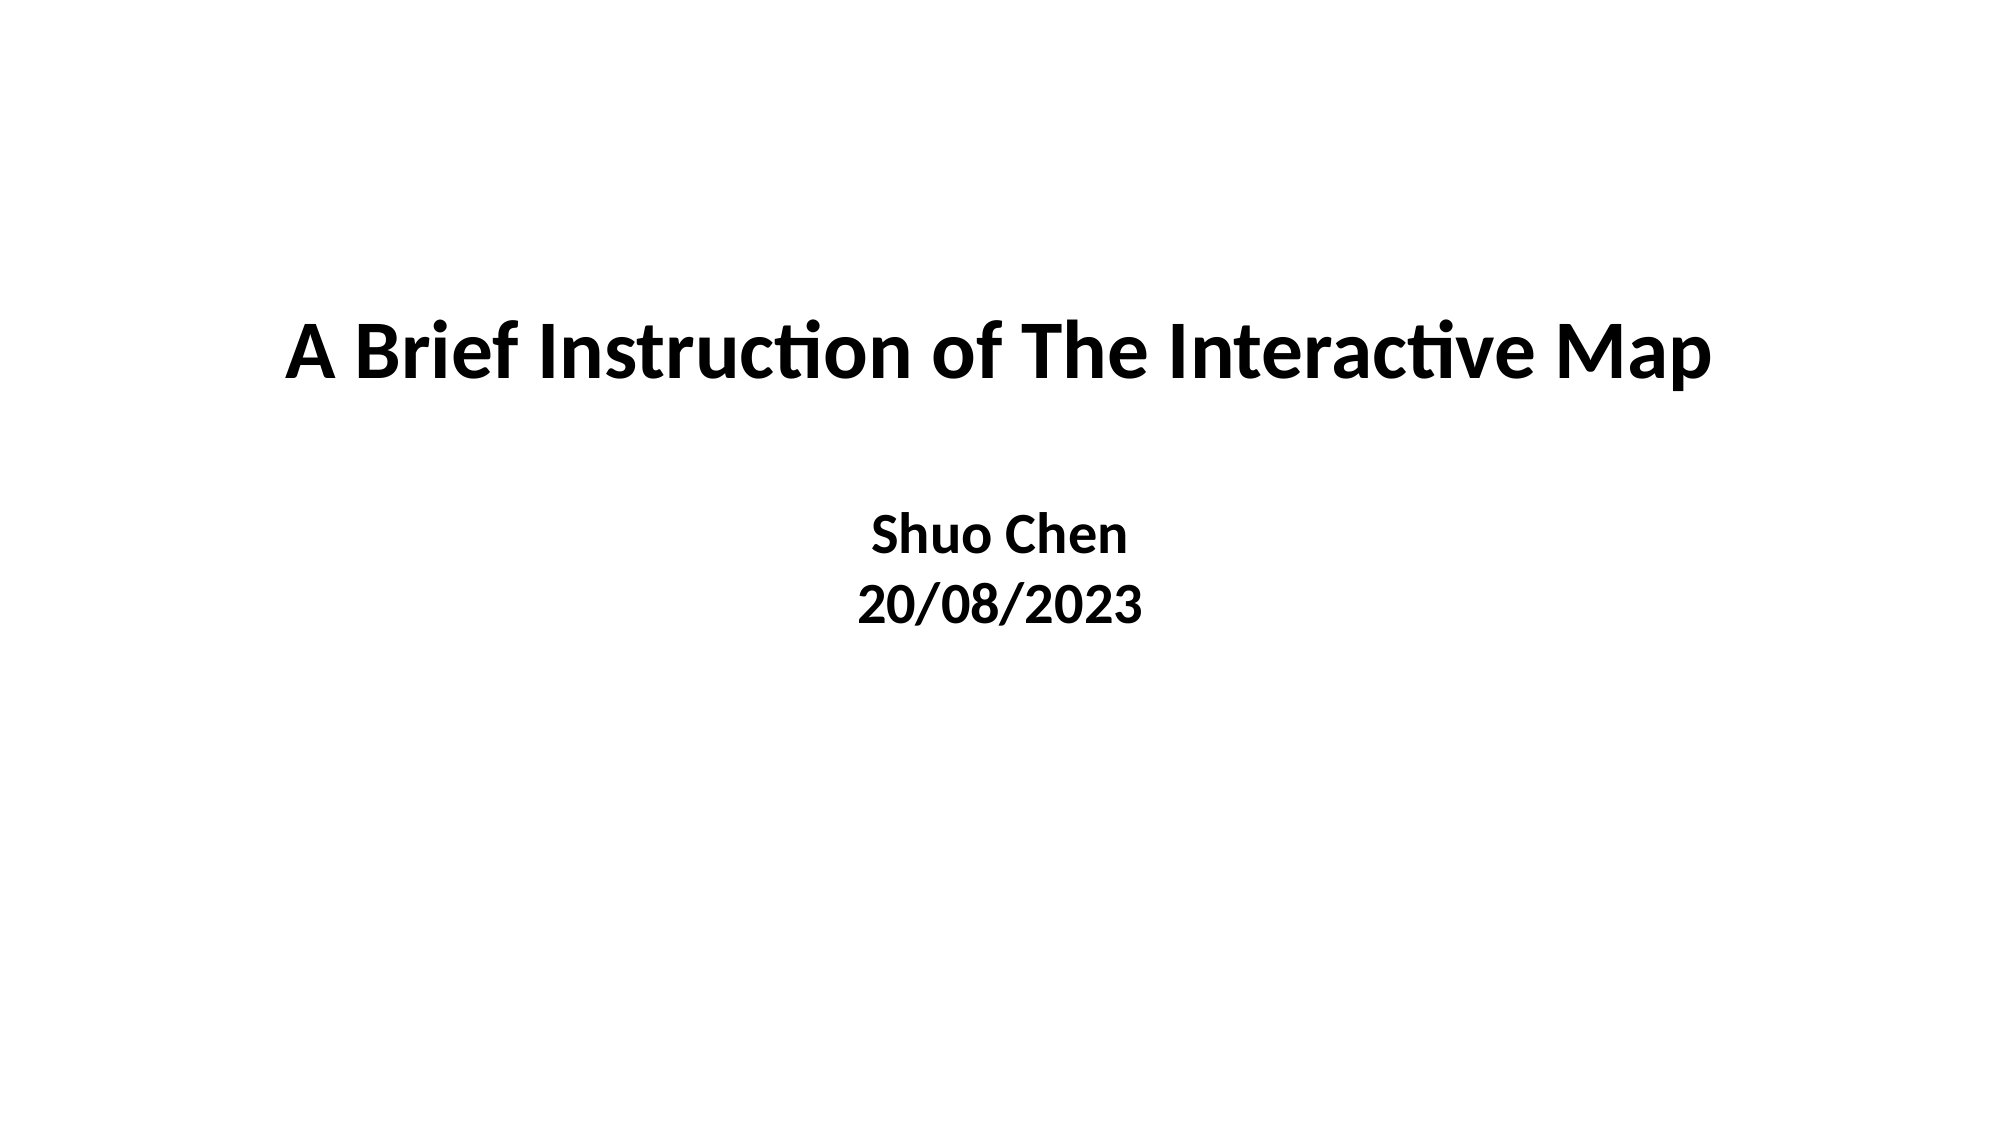

A Brief Instruction of The Interactive Map

Shuo Chen
20/08/2023